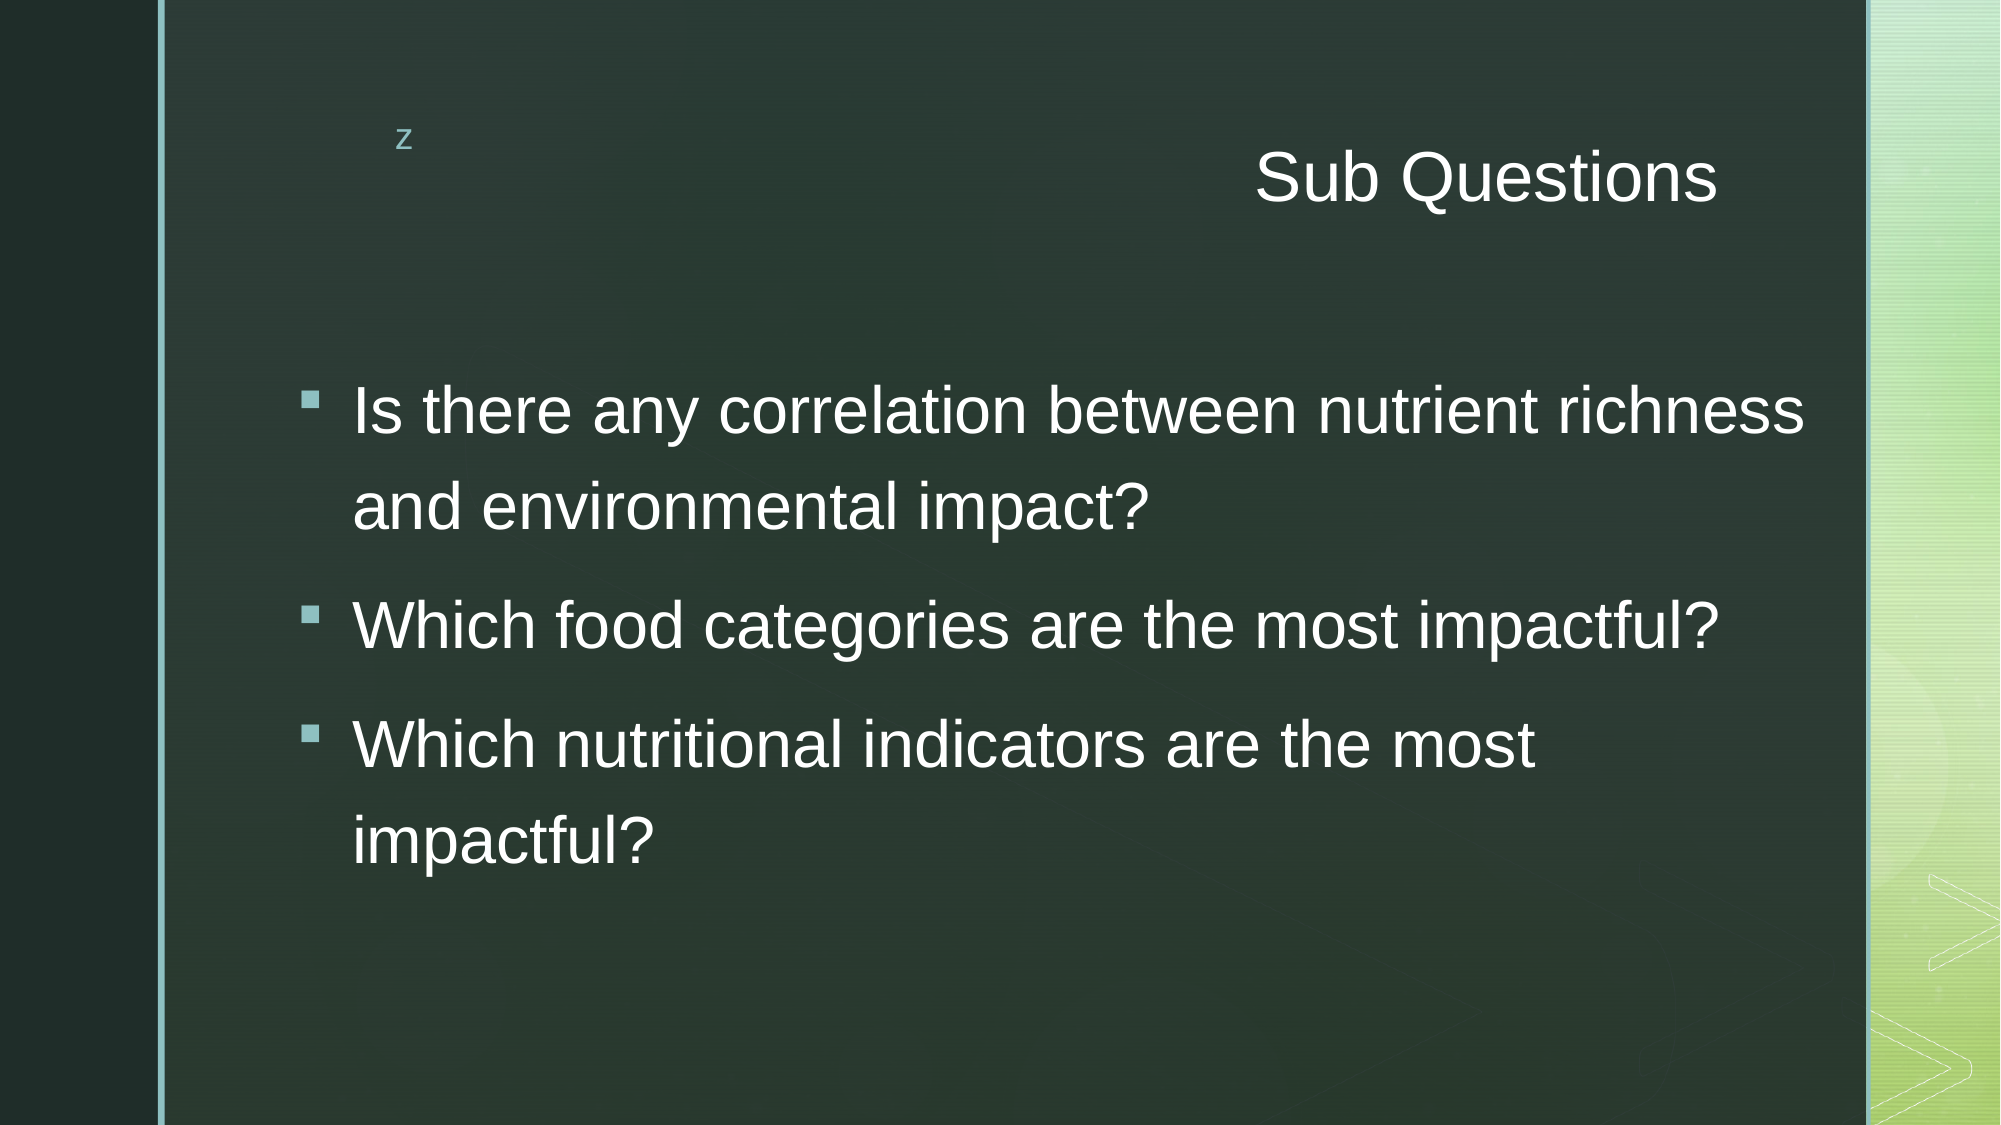

# Sub Questions
Is there any correlation between nutrient richness and environmental impact?
Which food categories are the most impactful?
Which nutritional indicators are the most impactful?